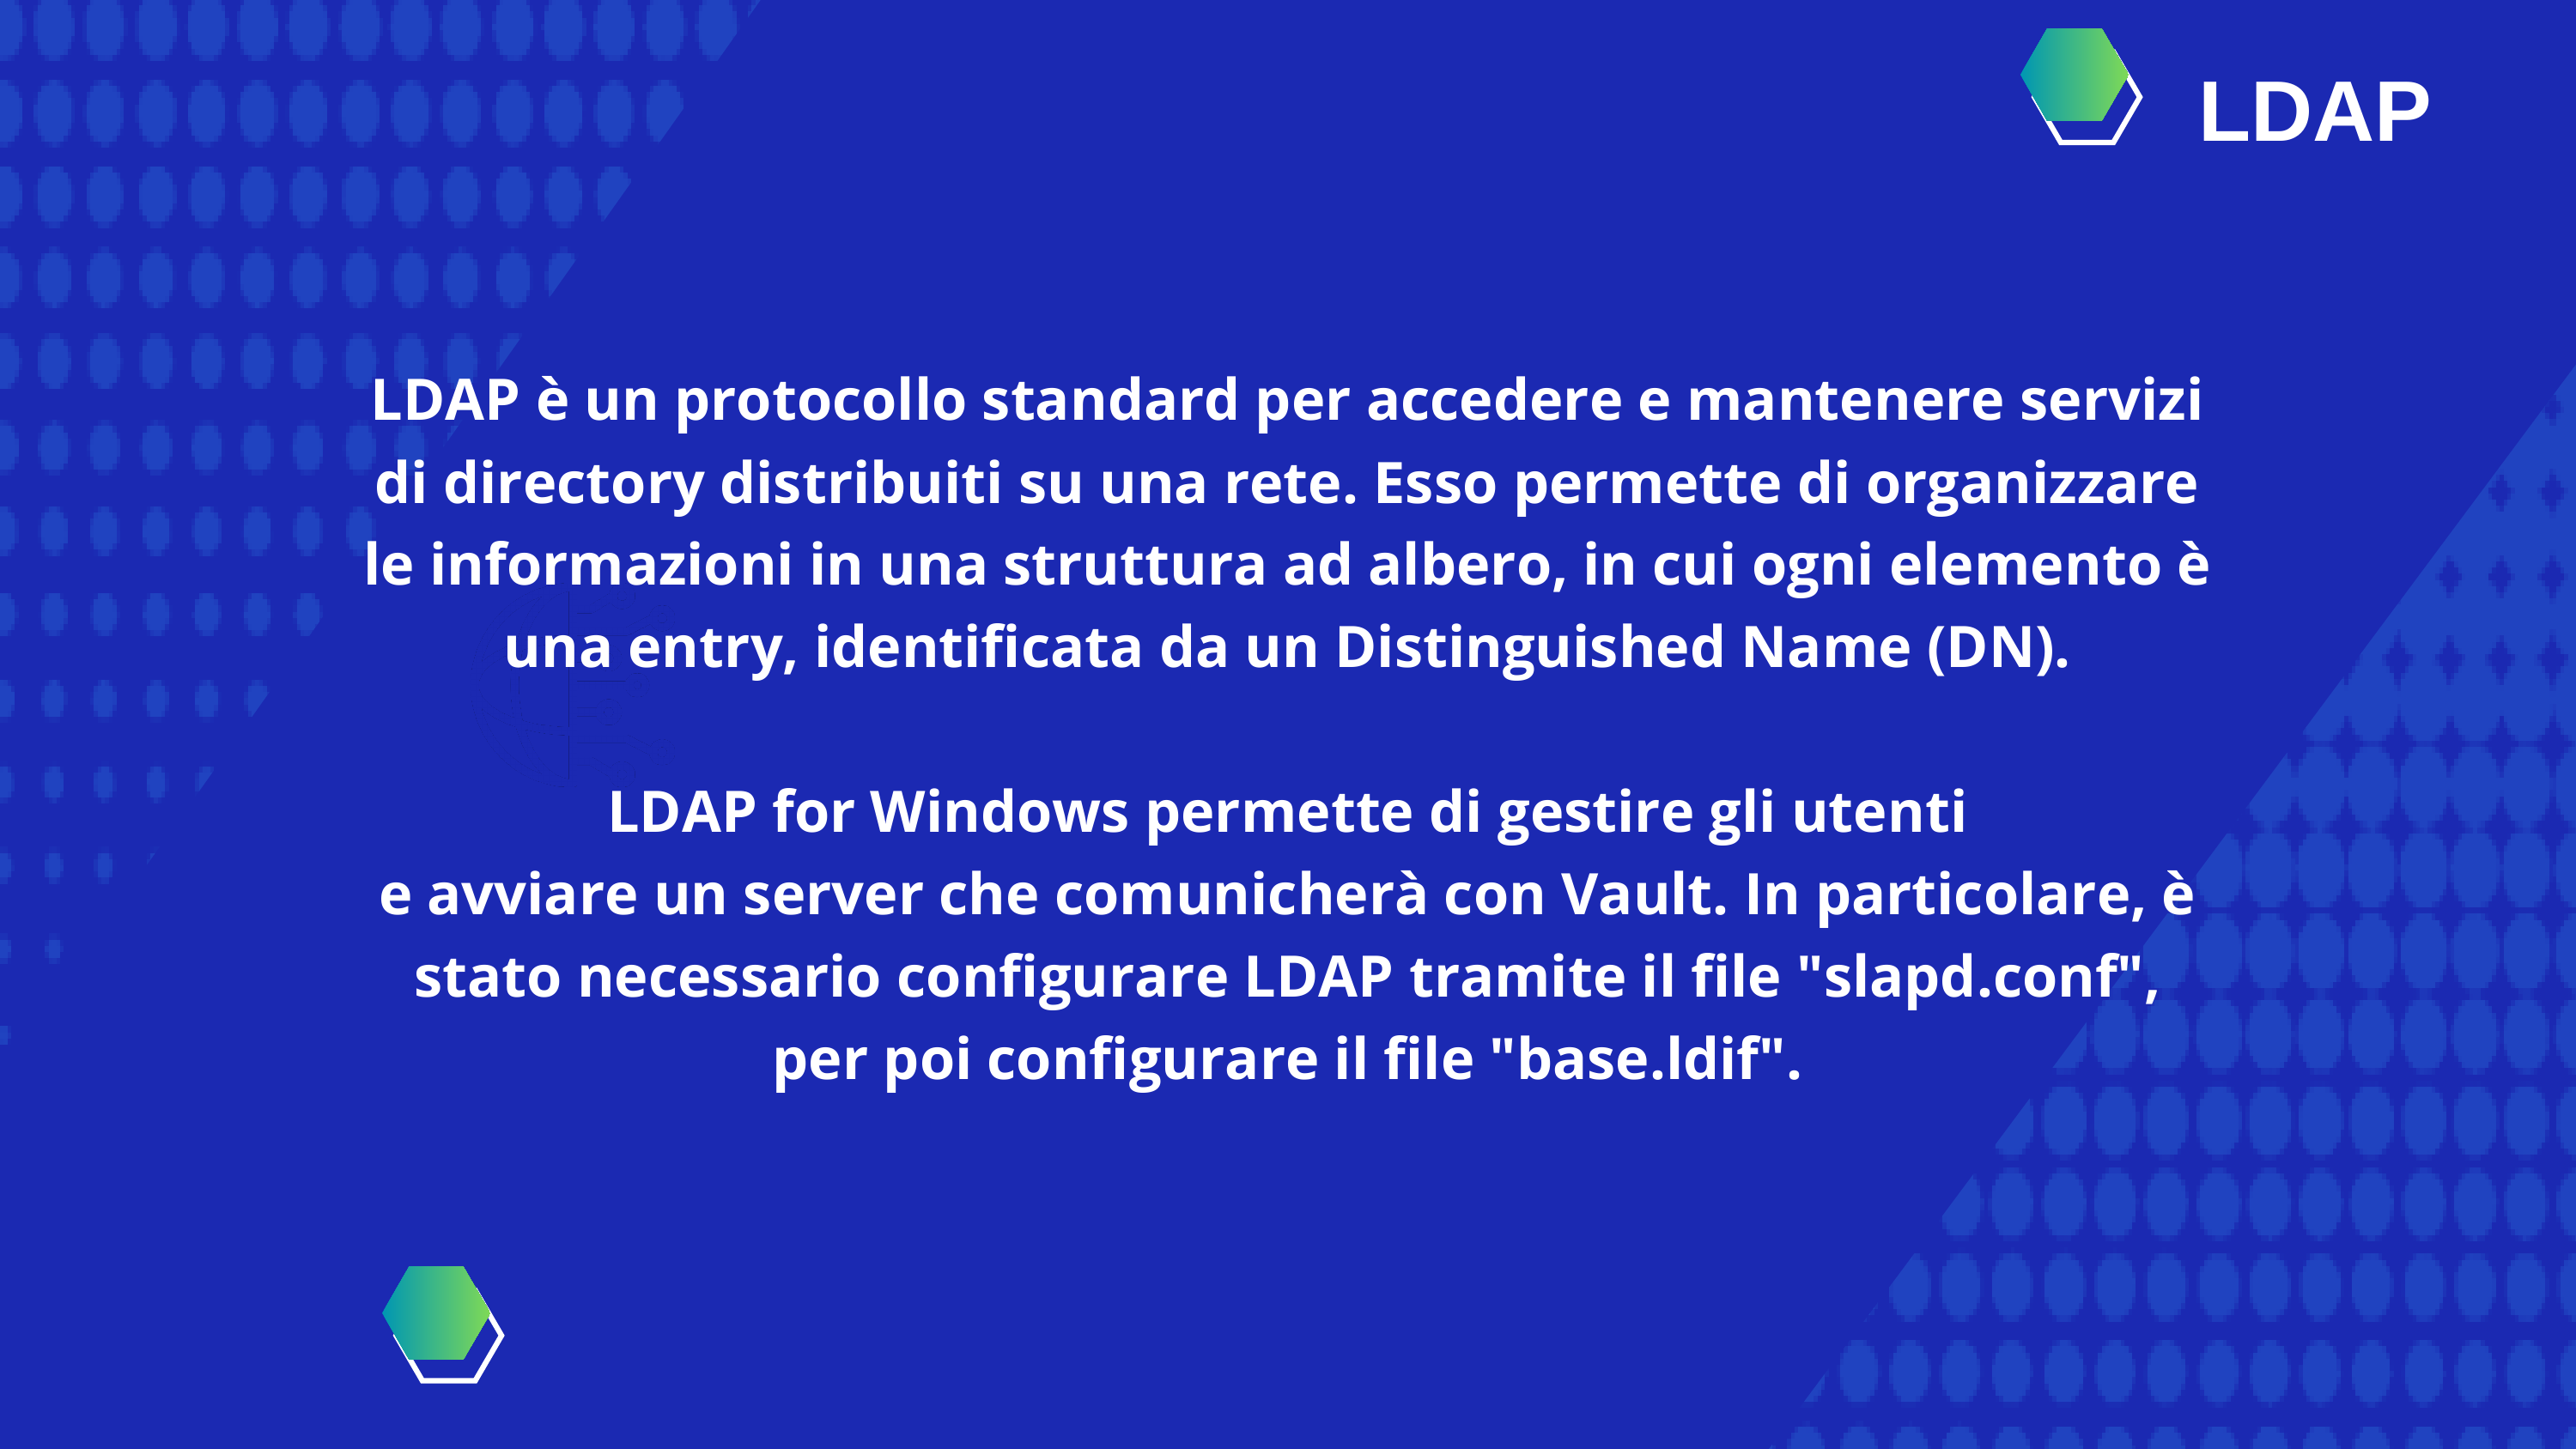

LDAP
LDAP è un protocollo standard per accedere e mantenere servizi di directory distribuiti su una rete. Esso permette di organizzare le informazioni in una struttura ad albero, in cui ogni elemento è una entry, identificata da un Distinguished Name (DN).

LDAP for Windows permette di gestire gli utenti
e avviare un server che comunicherà con Vault. In particolare, è stato necessario configurare LDAP tramite il file "slapd.conf",
per poi configurare il file "base.ldif".